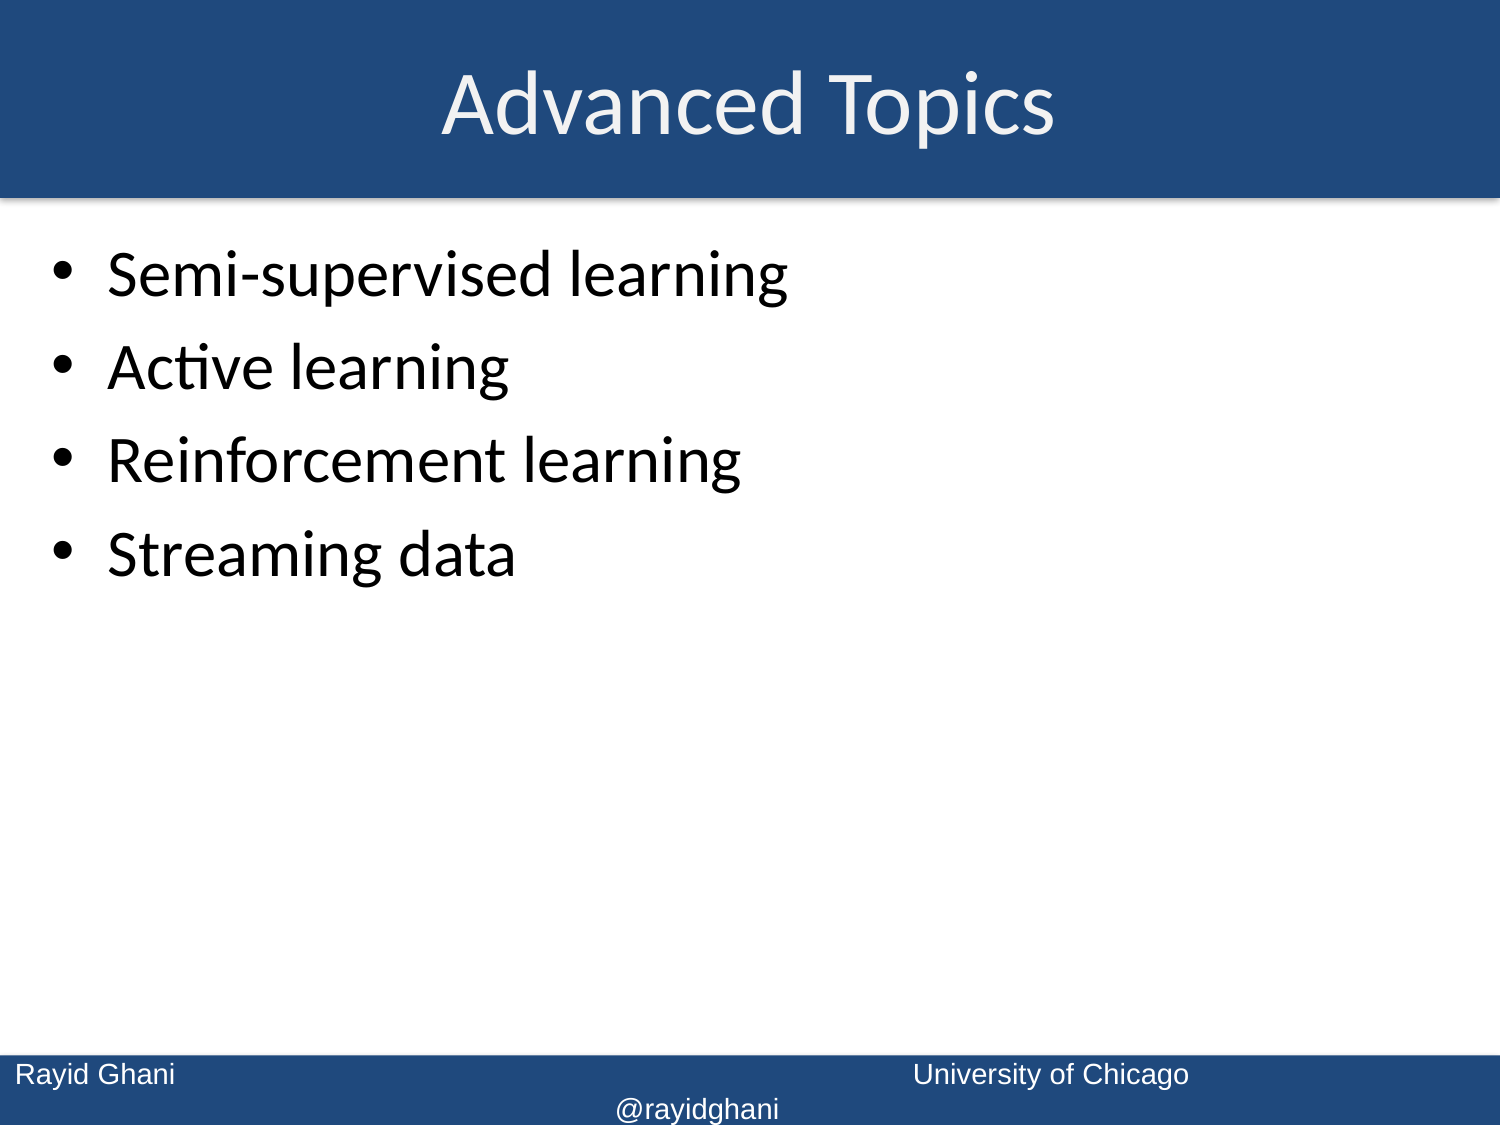

# Advanced Topics
Semi-supervised learning
Active learning
Reinforcement learning
Streaming data